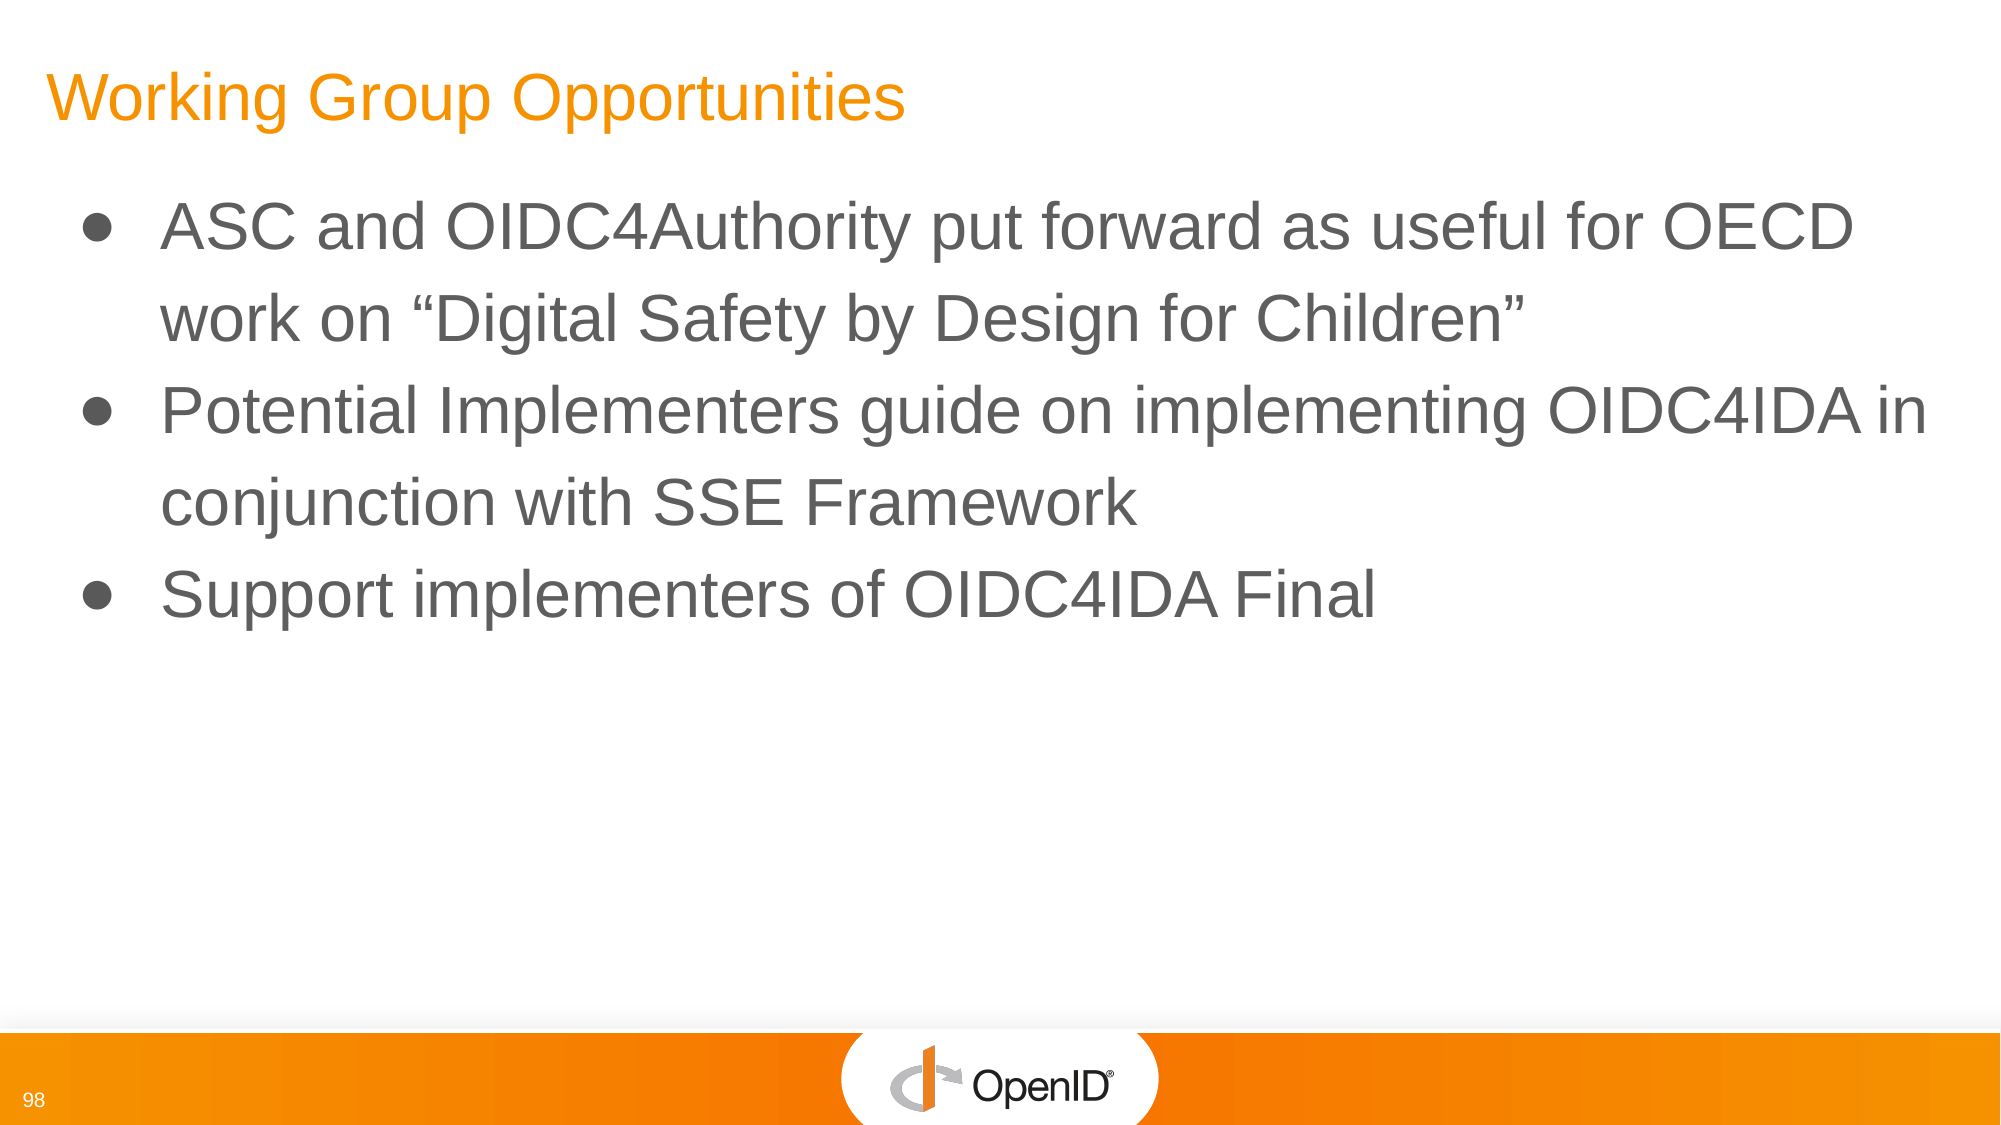

# Working Group Opportunities
ASC and OIDC4Authority put forward as useful for OECD work on “Digital Safety by Design for Children”
Potential Implementers guide on implementing OIDC4IDA in conjunction with SSE Framework
Support implementers of OIDC4IDA Final